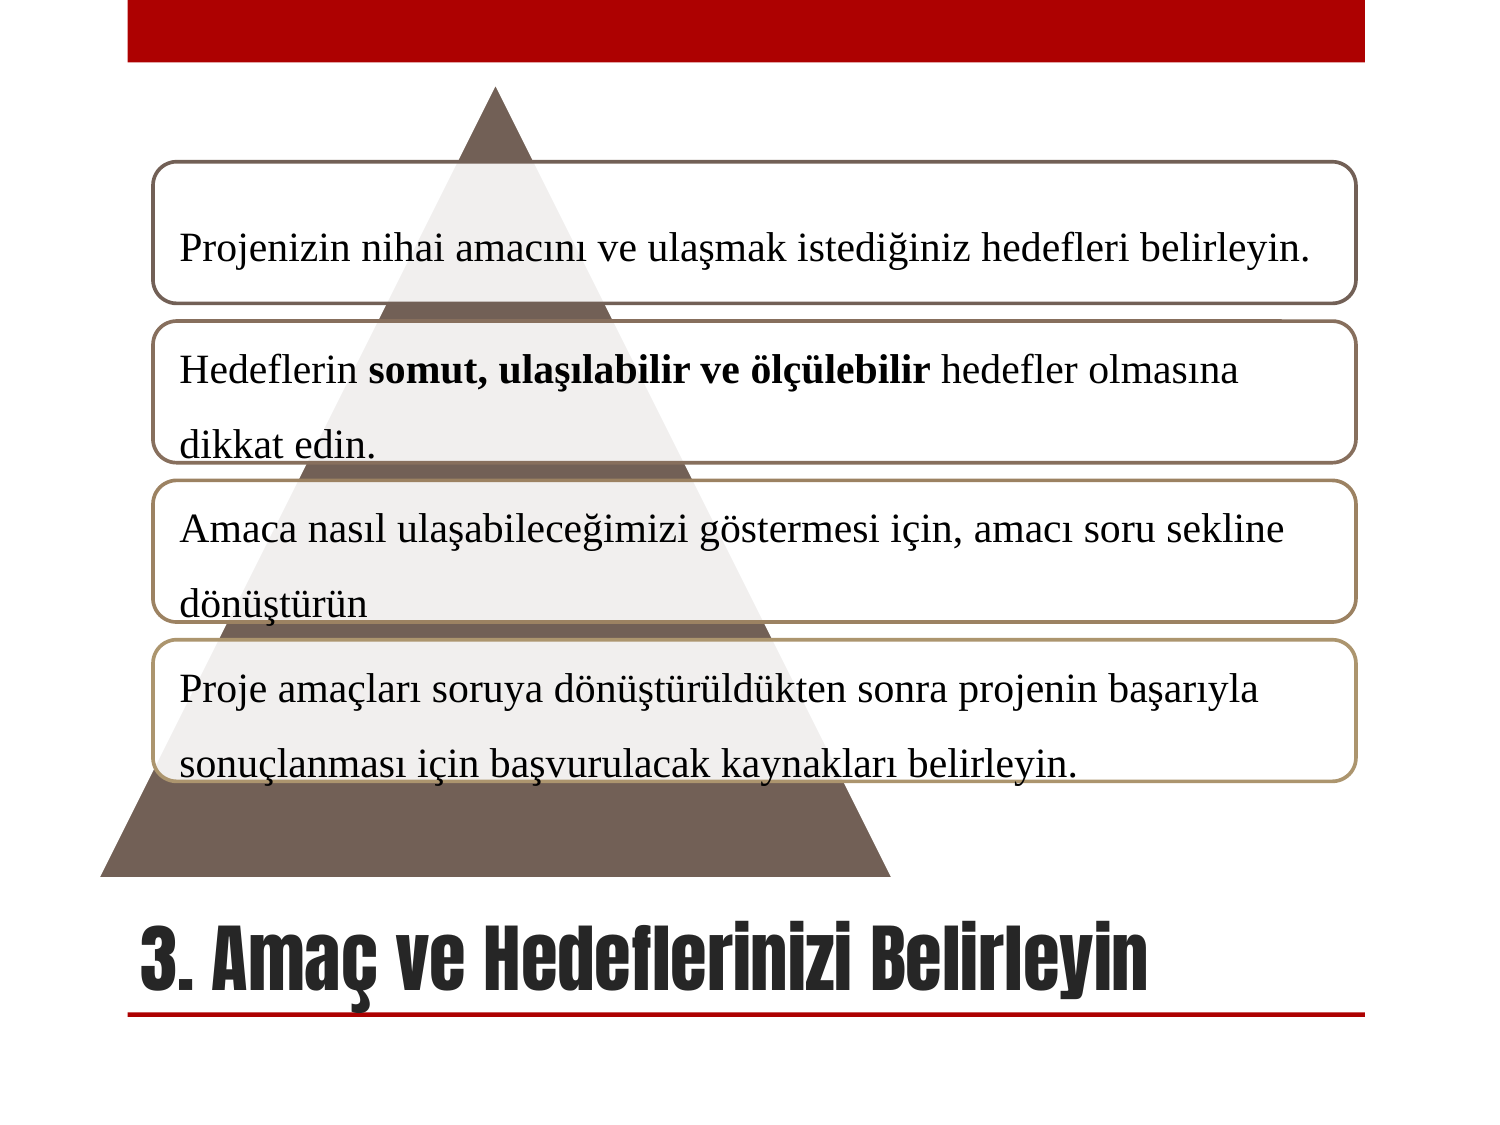

Projenizin nihai amacını ve ulaşmak istediğiniz hedefleri belirleyin.
Hedeflerin somut, ulaşılabilir ve ölçülebilir hedefler olmasına dikkat edin.
Amaca nasıl ulaşabileceğimizi göstermesi için, amacı soru sekline dönüştürün
Proje amaçları soruya dönüştürüldükten sonra projenin başarıyla sonuçlanması için başvurulacak kaynakları belirleyin.
# 3. Amaç ve Hedeflerinizi Belirleyin